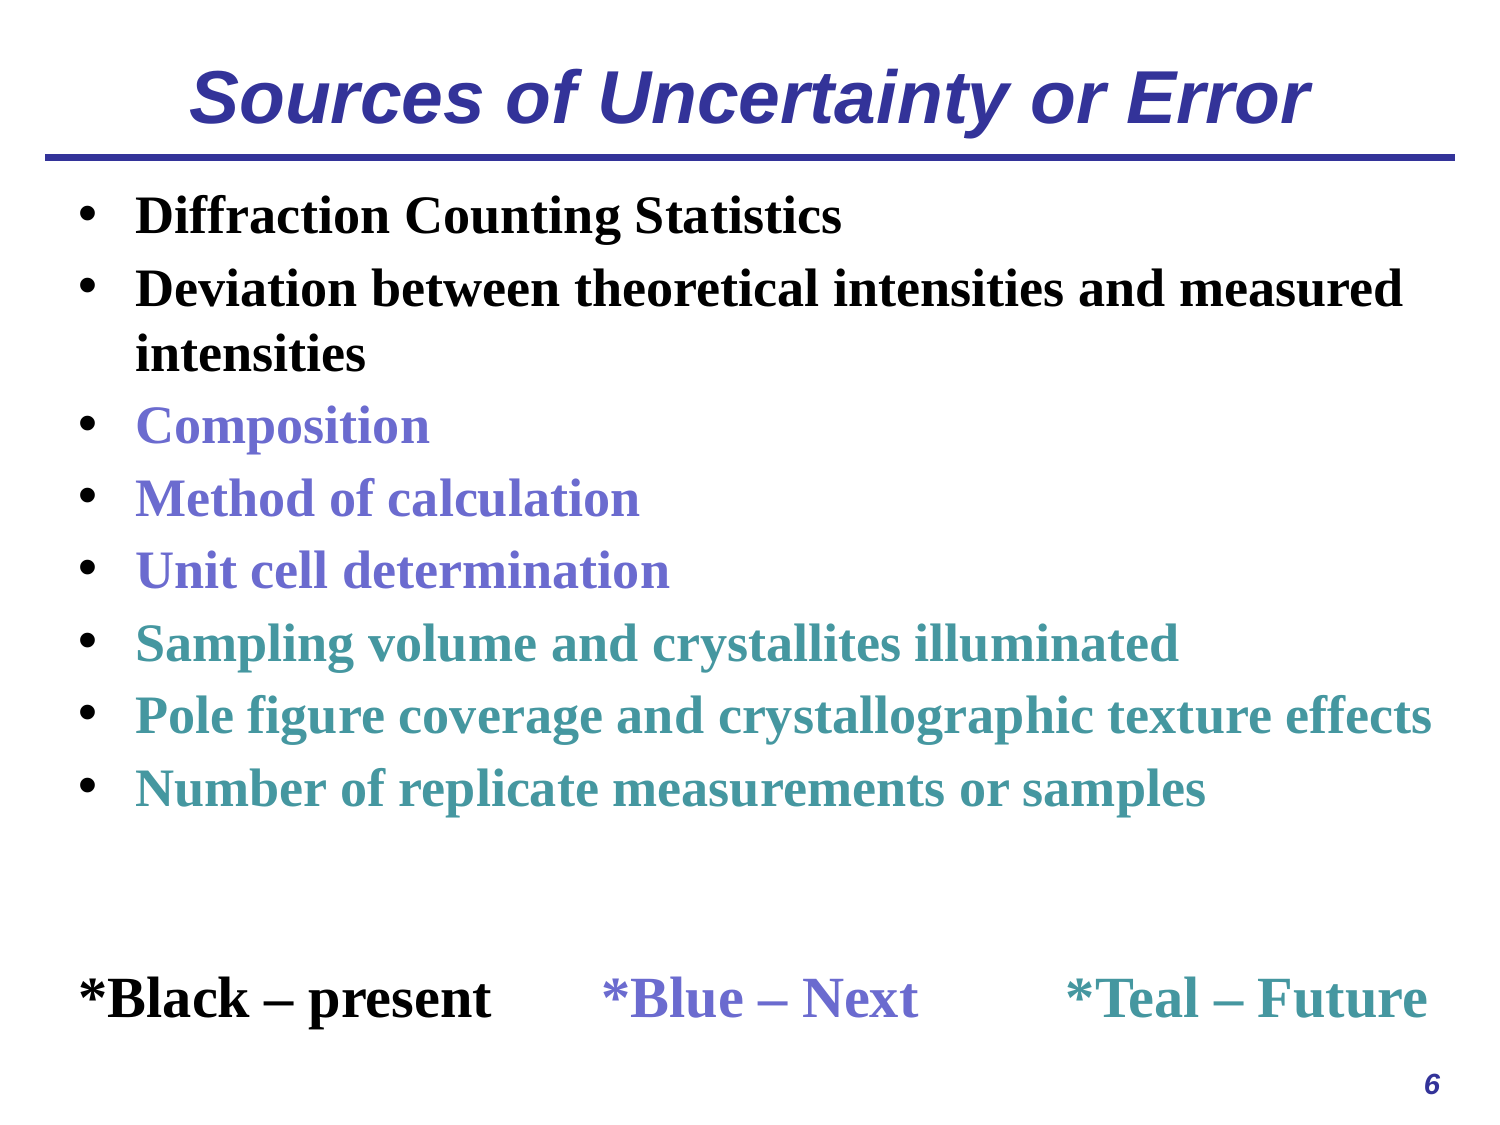

# Sources of Uncertainty or Error
Diffraction Counting Statistics
Deviation between theoretical intensities and measured intensities
Composition
Method of calculation
Unit cell determination
Sampling volume and crystallites illuminated
Pole figure coverage and crystallographic texture effects
Number of replicate measurements or samples

*Black – present	     *Blue – Next	      *Teal – Future
6